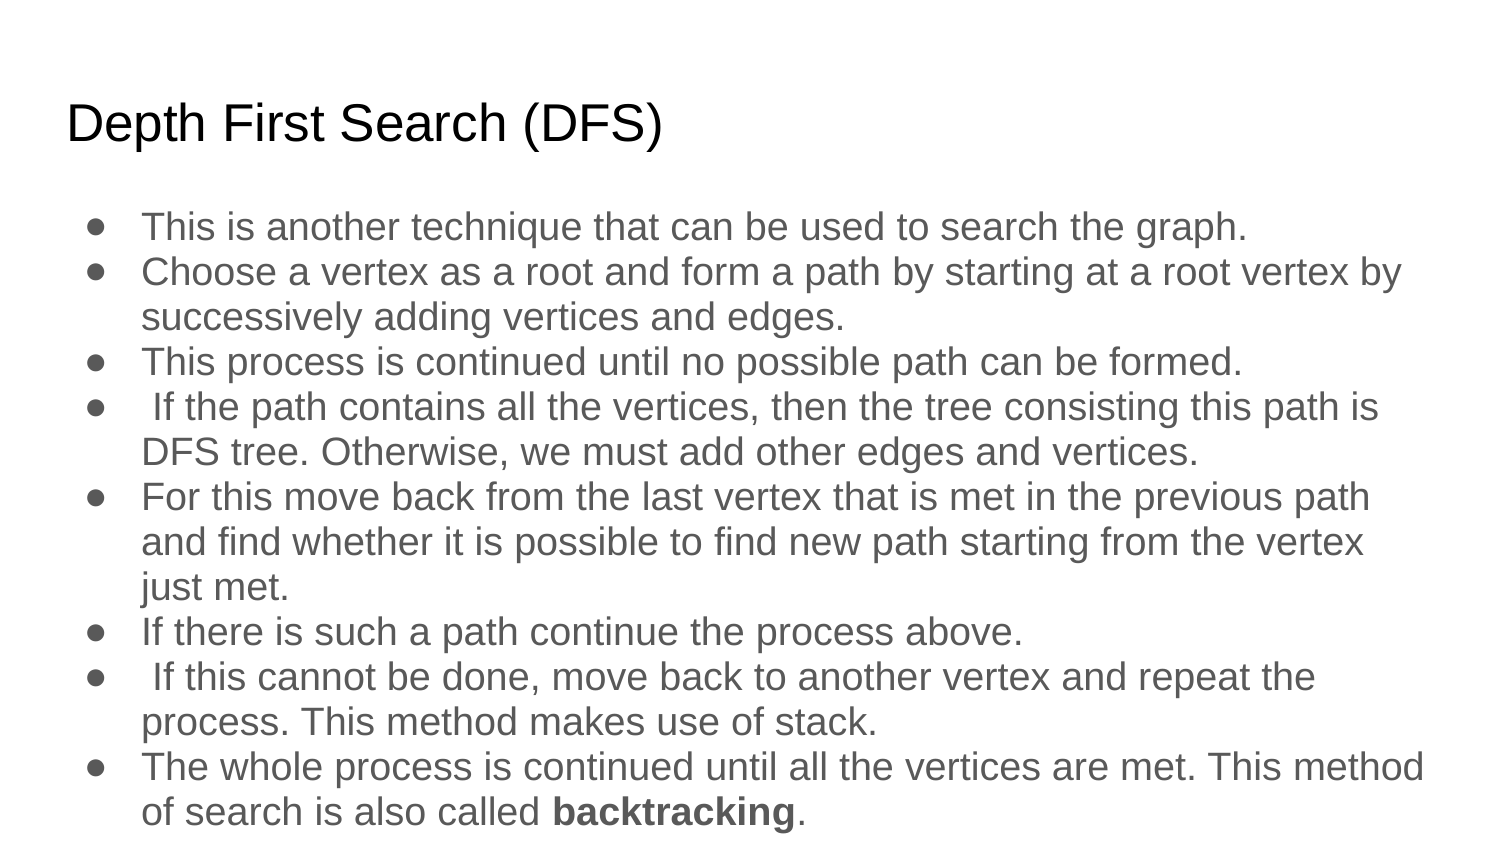

# Depth First Search (DFS)
This is another technique that can be used to search the graph.
Choose a vertex as a root and form a path by starting at a root vertex by successively adding vertices and edges.
This process is continued until no possible path can be formed.
 If the path contains all the vertices, then the tree consisting this path is DFS tree. Otherwise, we must add other edges and vertices.
For this move back from the last vertex that is met in the previous path and find whether it is possible to find new path starting from the vertex just met.
If there is such a path continue the process above.
 If this cannot be done, move back to another vertex and repeat the process. This method makes use of stack.
The whole process is continued until all the vertices are met. This method of search is also called backtracking.